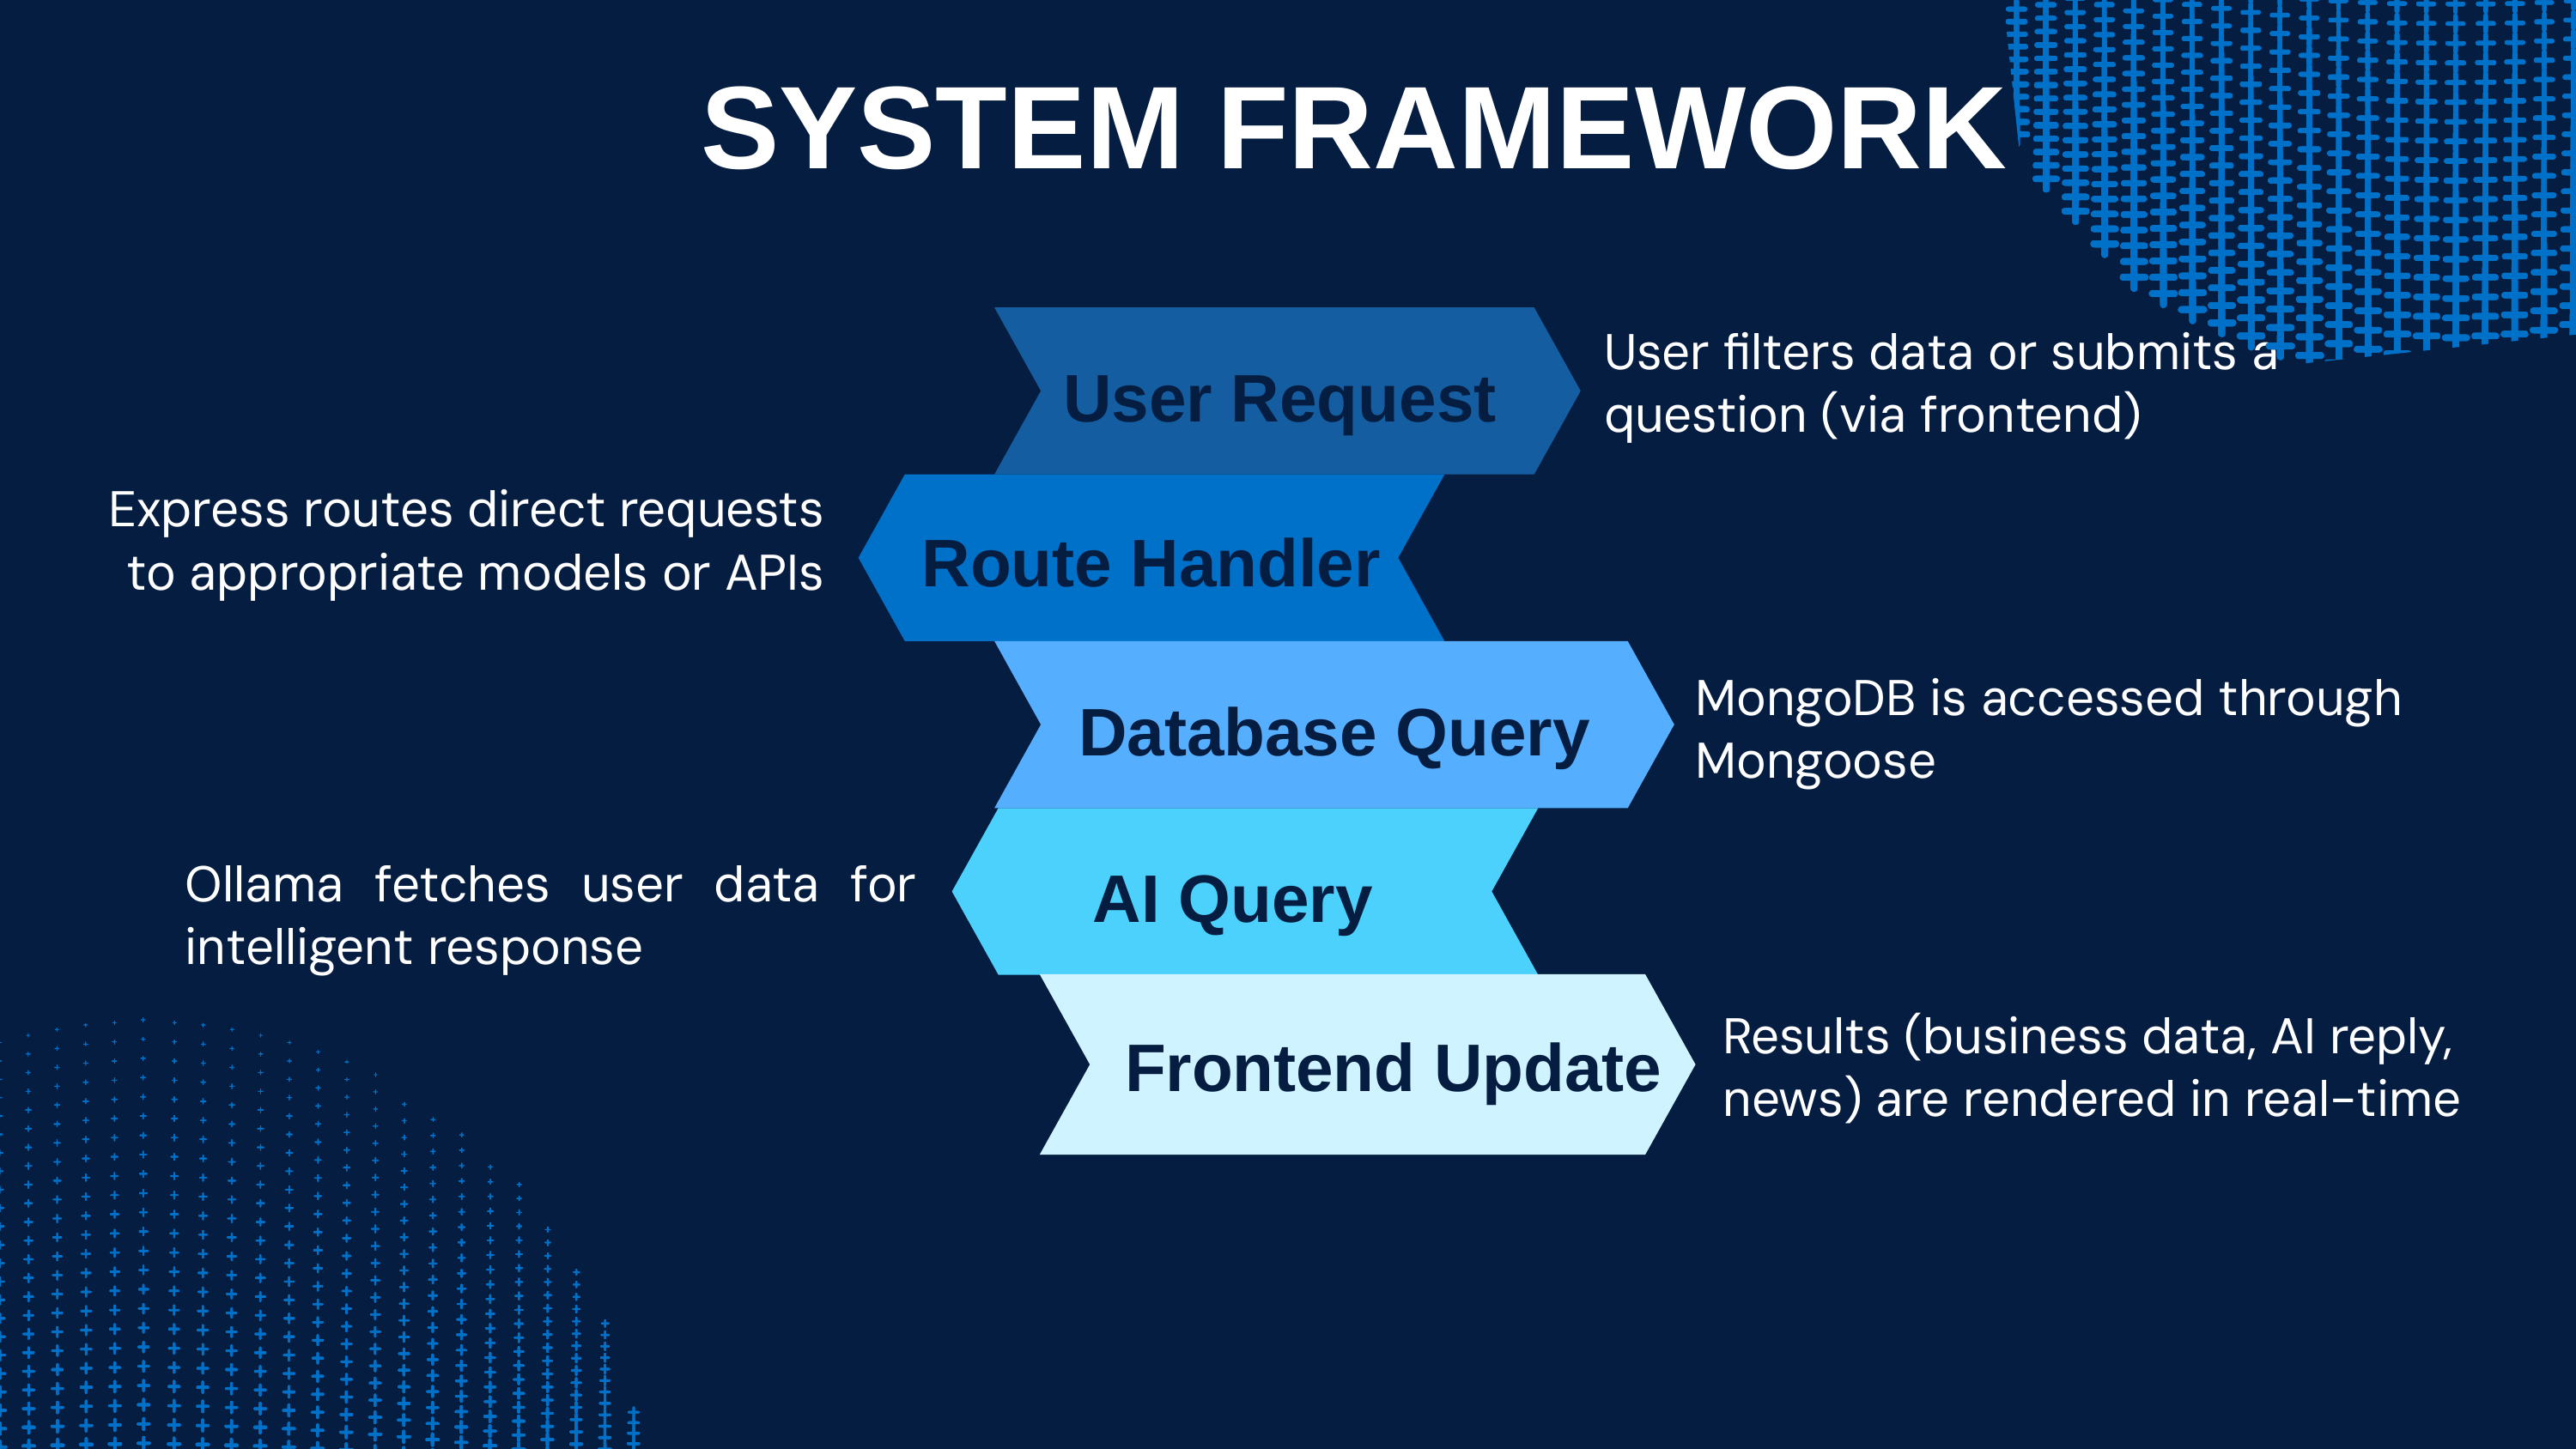

SYSTEM FRAMEWORK

User filters data or submits a question (via frontend)
User Request
Express routes direct requests to appropriate models or APIs

Route Handler

MongoDB is accessed through Mongoose

Database Query

AI Query
Ollama fetches user data for intelligent response

Results (business data, AI reply, news) are rendered in real-time
Frontend Update